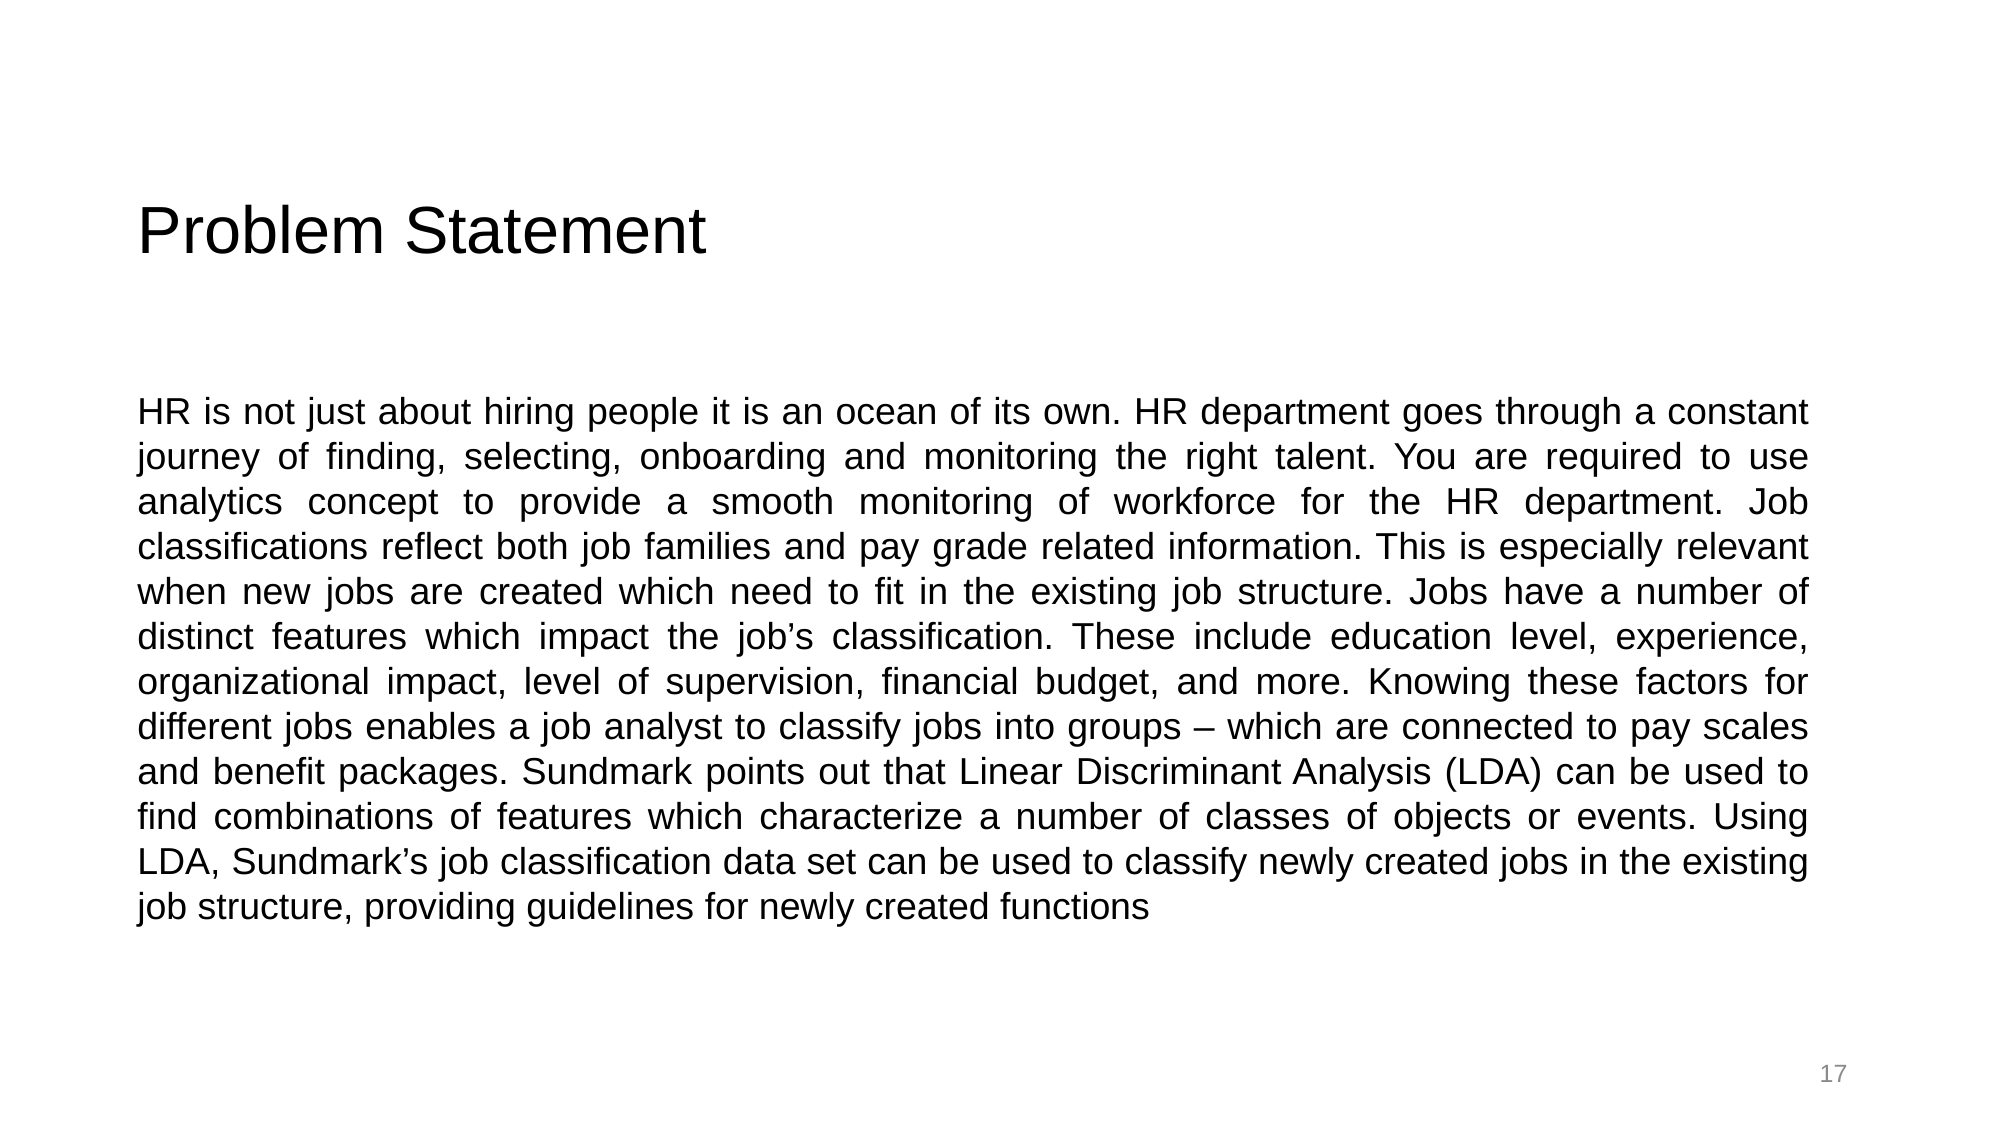

Problem Statement
HR is not just about hiring people it is an ocean of its own. HR department goes through a constant journey of finding, selecting, onboarding and monitoring the right talent. You are required to use analytics concept to provide a smooth monitoring of workforce for the HR department. Job classifications reflect both job families and pay grade related information. This is especially relevant when new jobs are created which need to fit in the existing job structure. Jobs have a number of distinct features which impact the job’s classification. These include education level, experience, organizational impact, level of supervision, financial budget, and more. Knowing these factors for different jobs enables a job analyst to classify jobs into groups – which are connected to pay scales and benefit packages. Sundmark points out that Linear Discriminant Analysis (LDA) can be used to find combinations of features which characterize a number of classes of objects or events. Using LDA, Sundmark’s job classification data set can be used to classify newly created jobs in the existing job structure, providing guidelines for newly created functions
17